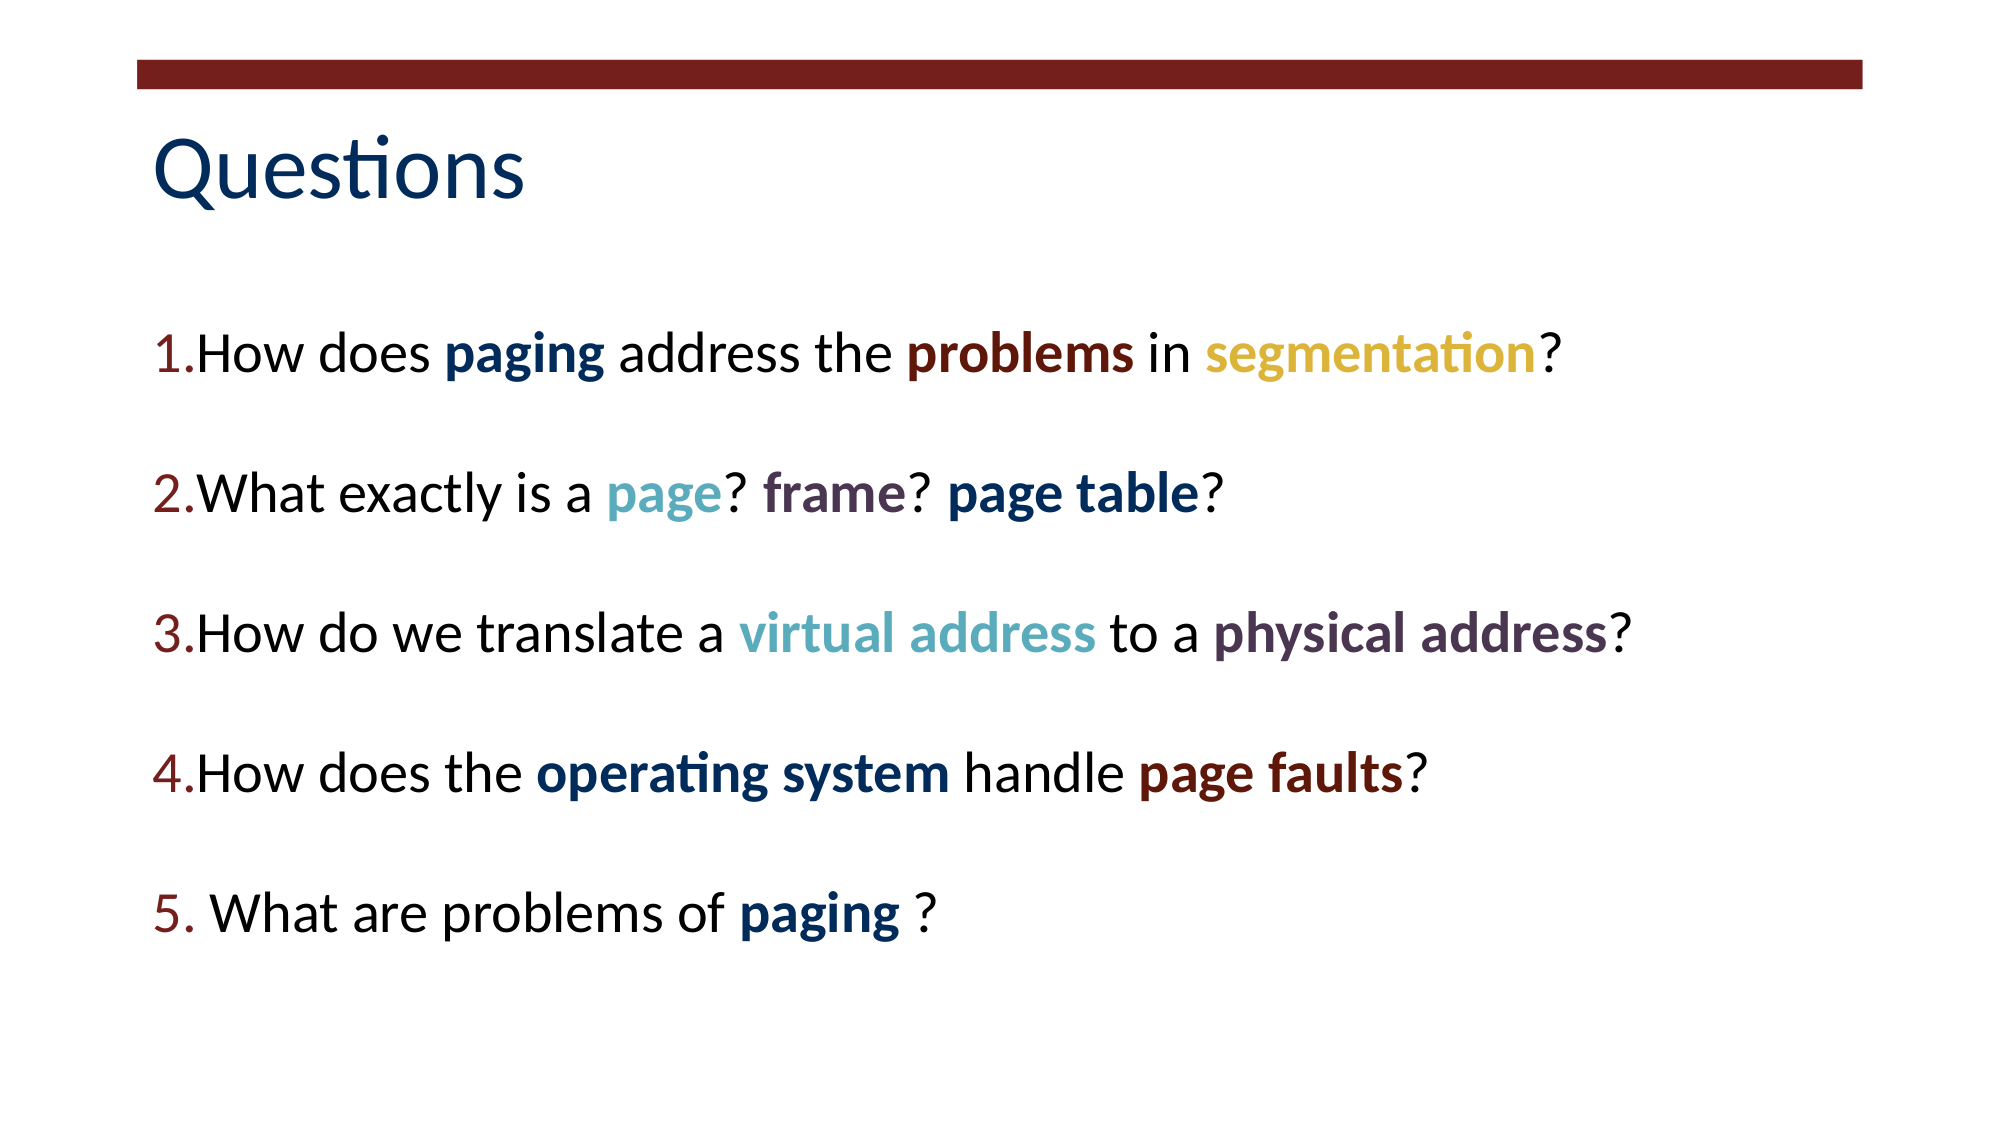

# Questions
How does paging address the problems in segmentation?
What exactly is a page? frame? page table?
How do we translate a virtual address to a physical address?

How does the operating system handle page faults?

 What are problems of paging ?